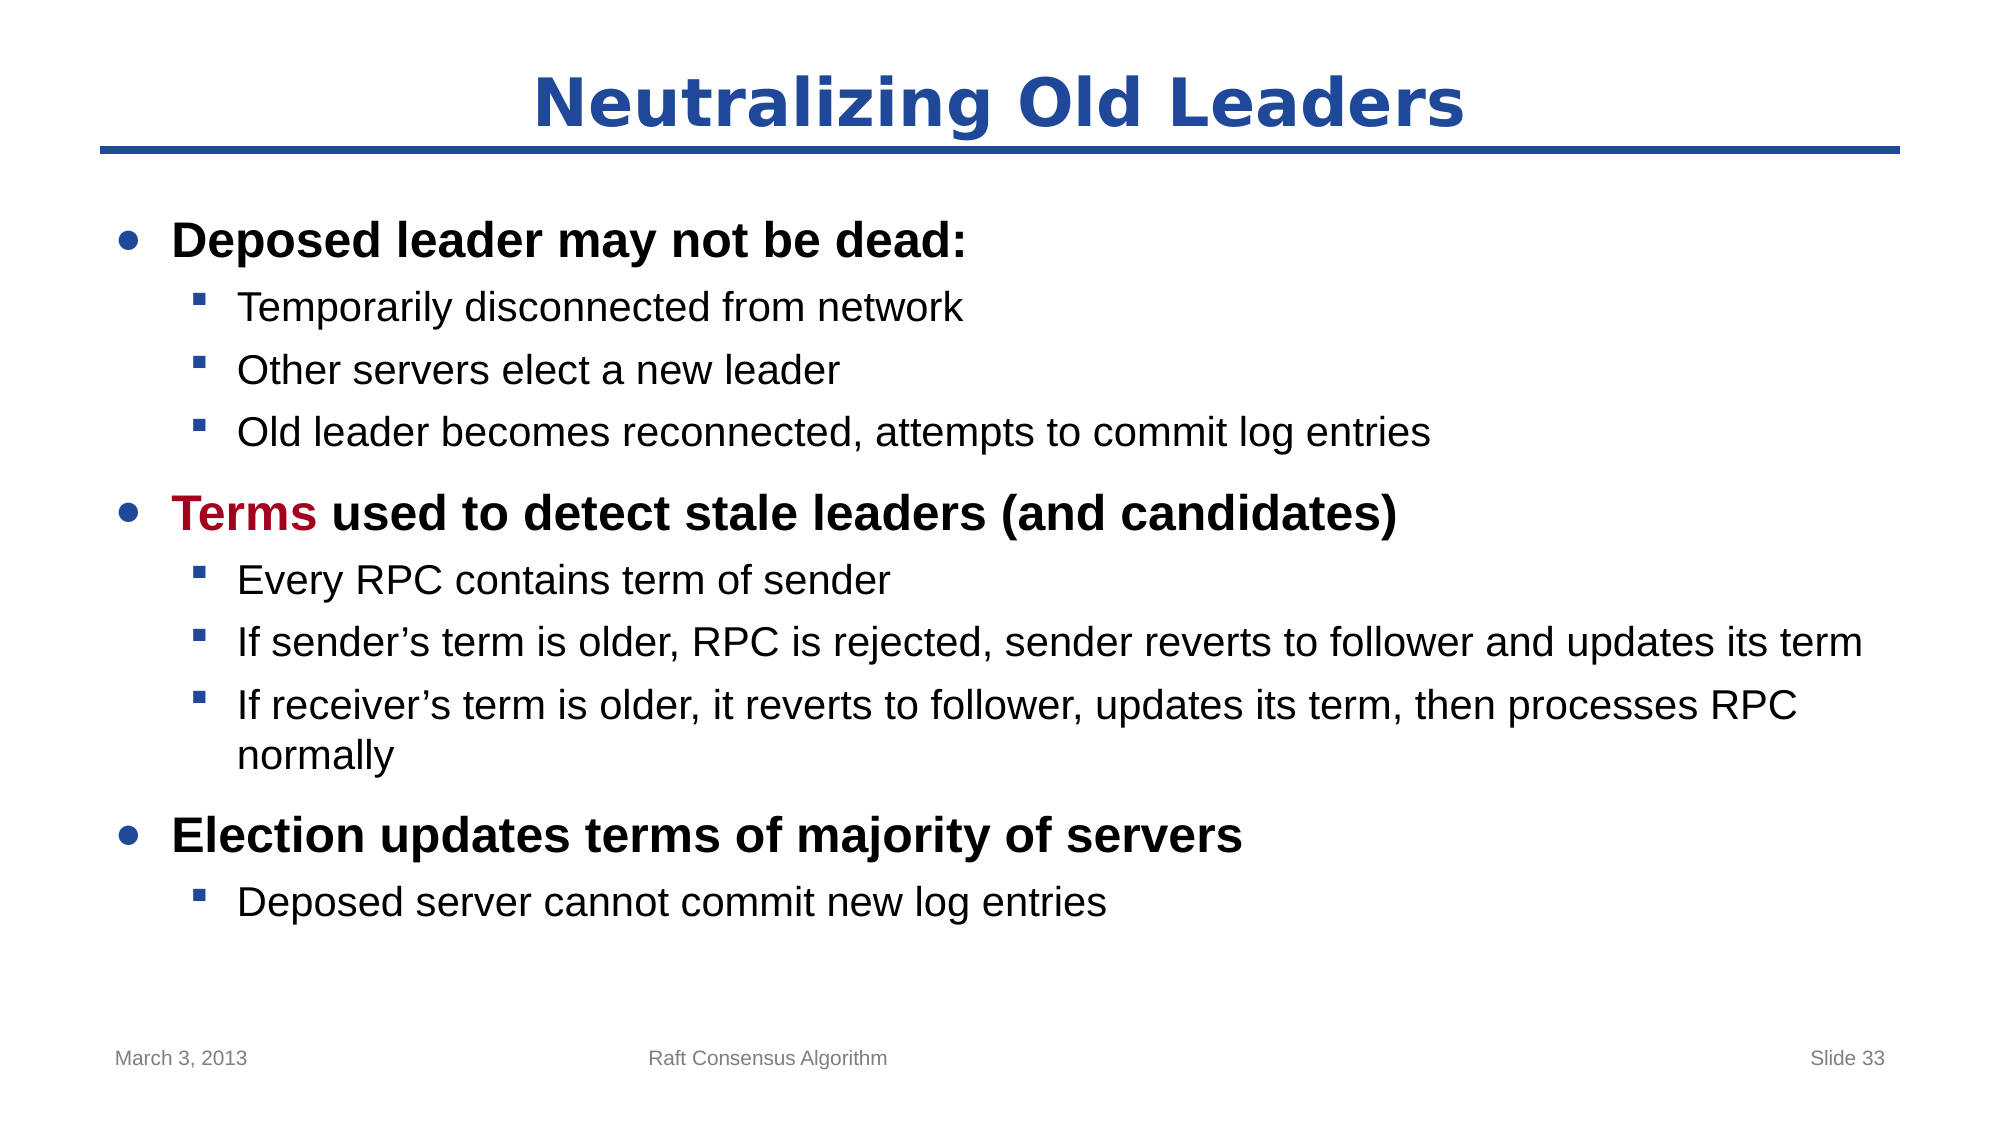

# Neutralizing Old Leaders
Deposed leader may not be dead:
Temporarily disconnected from network
Other servers elect a new leader
Old leader becomes reconnected, attempts to commit log entries
Terms used to detect stale leaders (and candidates)
Every RPC contains term of sender
If sender’s term is older, RPC is rejected, sender reverts to follower and updates its term
If receiver’s term is older, it reverts to follower, updates its term, then processes RPC normally
Election updates terms of majority of servers
Deposed server cannot commit new log entries
March 3, 2013
Raft Consensus Algorithm
Slide 33